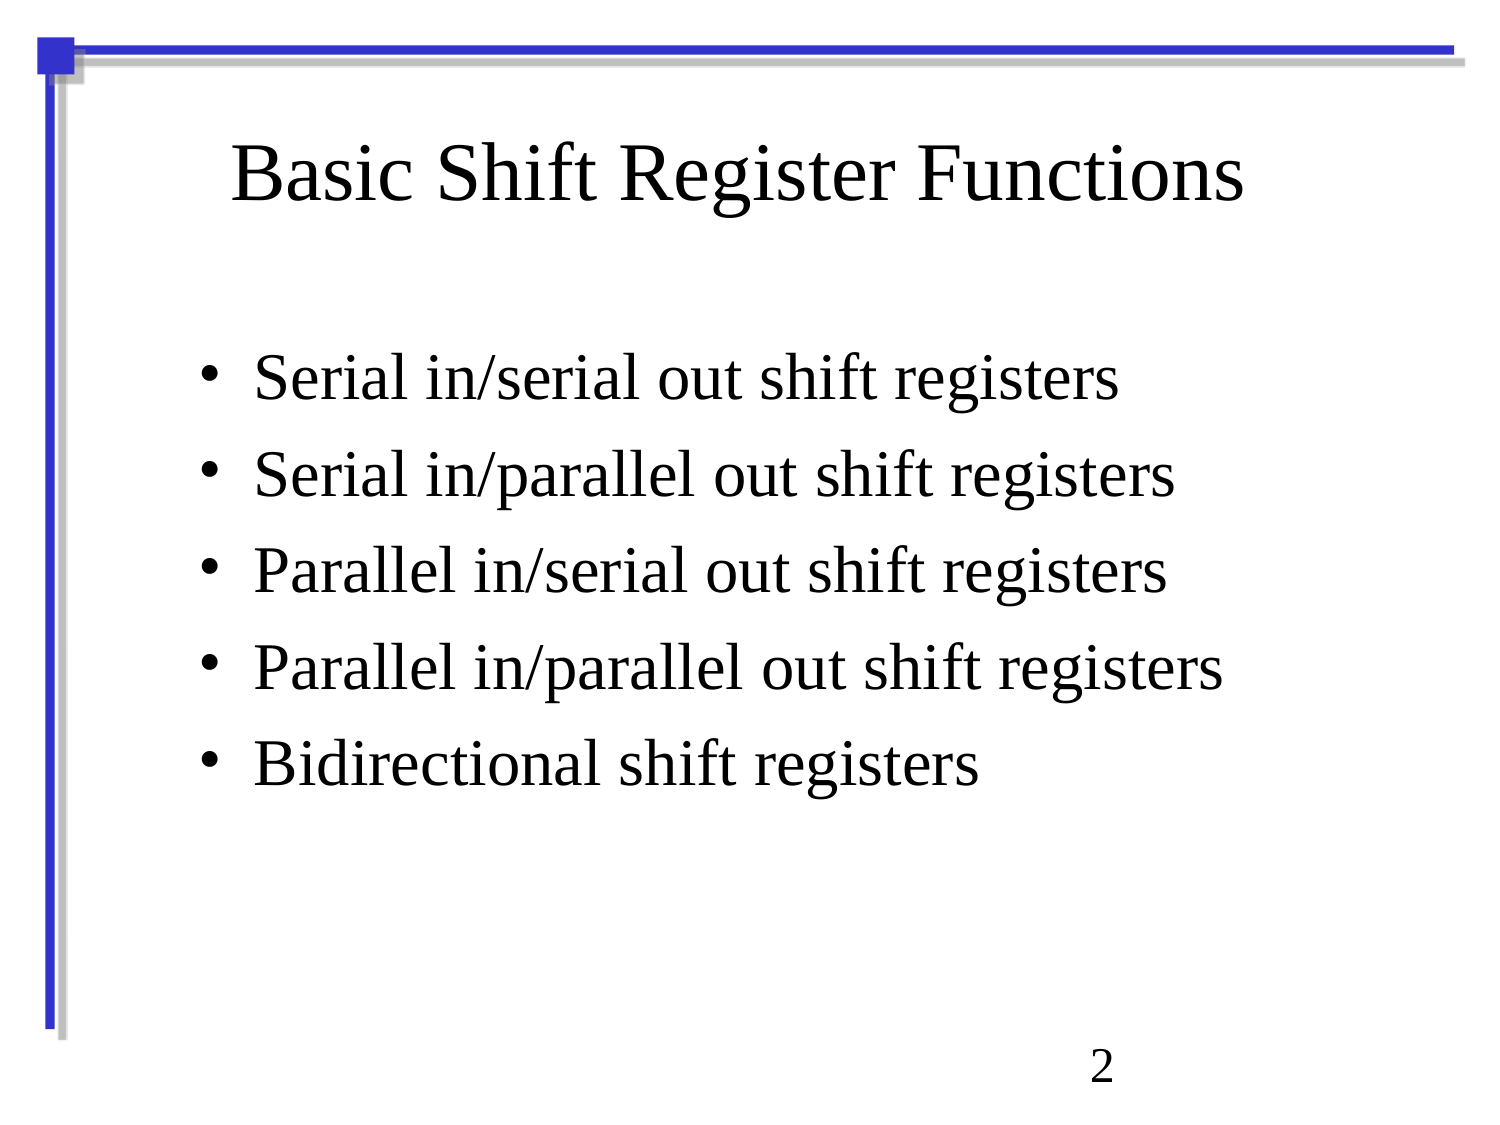

# Basic Shift Register Functions
Serial in/serial out shift registers
Serial in/parallel out shift registers
Parallel in/serial out shift registers
Parallel in/parallel out shift registers
Bidirectional shift registers
2